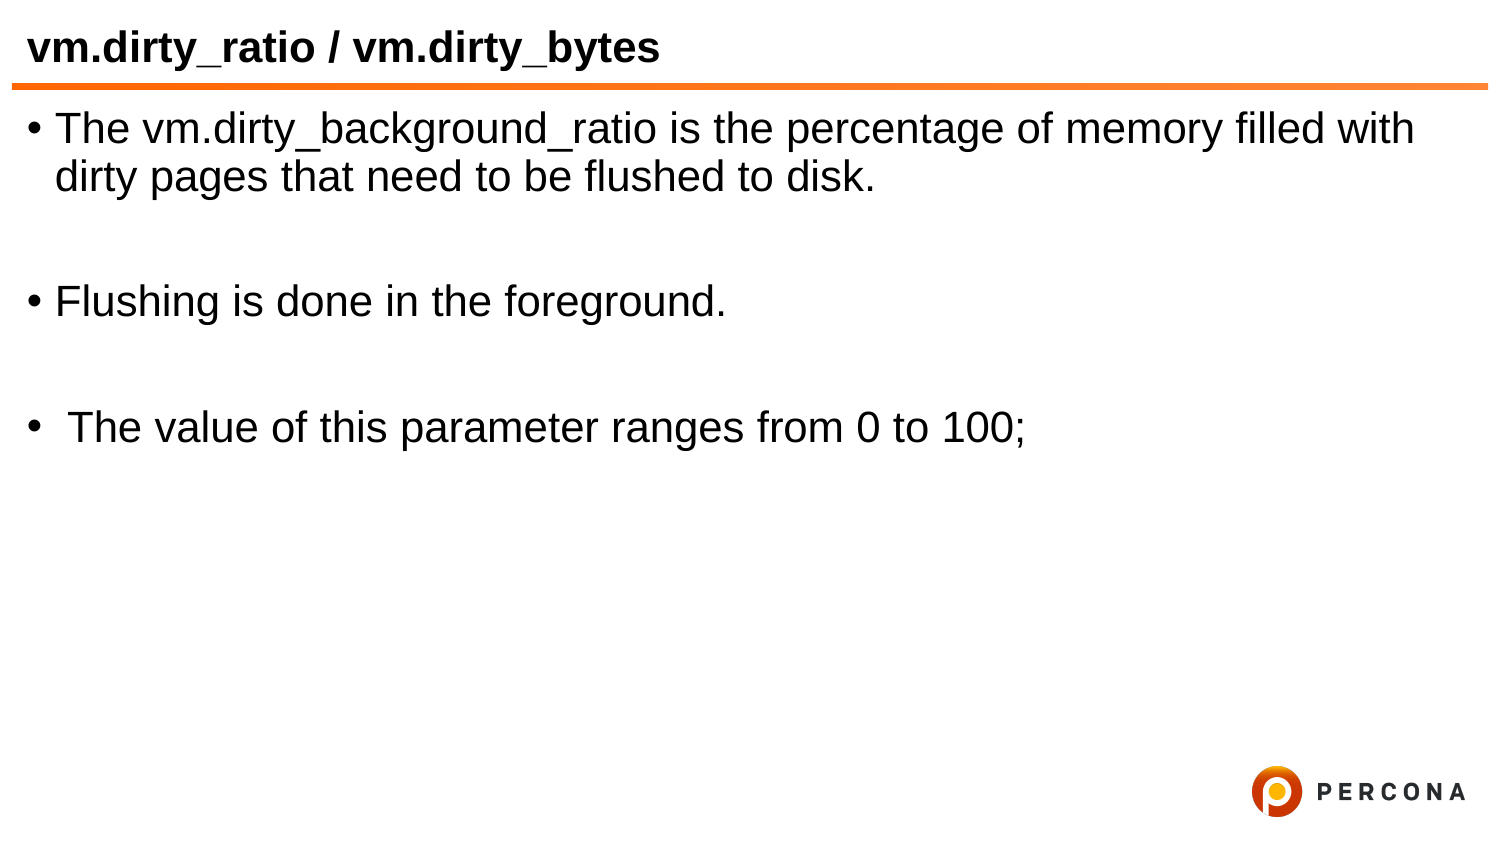

# vm.dirty_ratio / vm.dirty_bytes
The vm.dirty_background_ratio is the percentage of memory filled with dirty pages that need to be flushed to disk.

Flushing is done in the foreground.

 The value of this parameter ranges from 0 to 100;